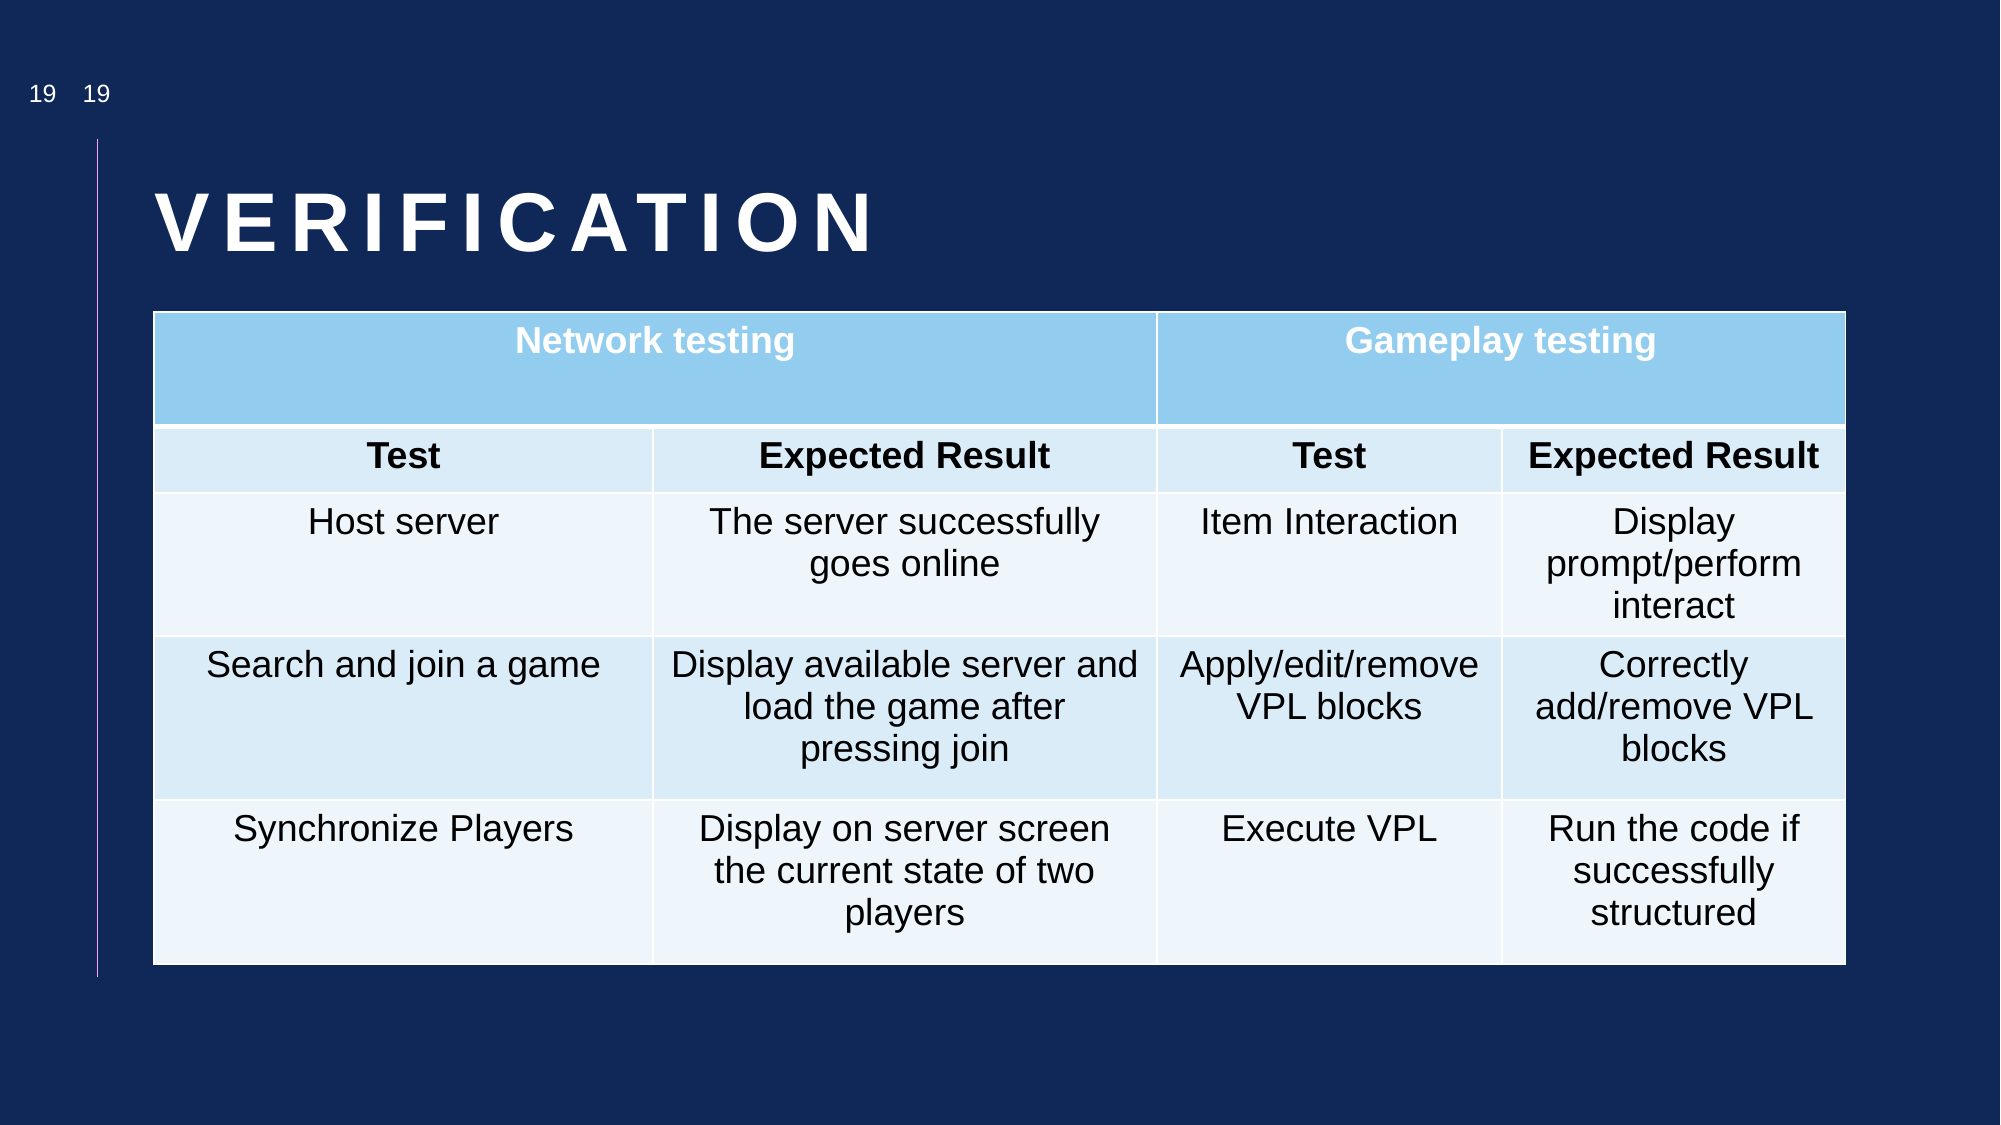

19
19
# verification
| Network testing |  | Gameplay testing |  |
| --- | --- | --- | --- |
| Test | Expected Result | Test | Expected Result |
| Host server | The server successfully goes online | Item Interaction | Display prompt/perform interact |
| Search and join a game | Display available server and load the game after pressing join | Apply/edit/remove VPL blocks | Correctly add/remove VPL blocks |
| Synchronize Players | Display on server screen the current state of two players | Execute VPL | Run the code if successfully structured |